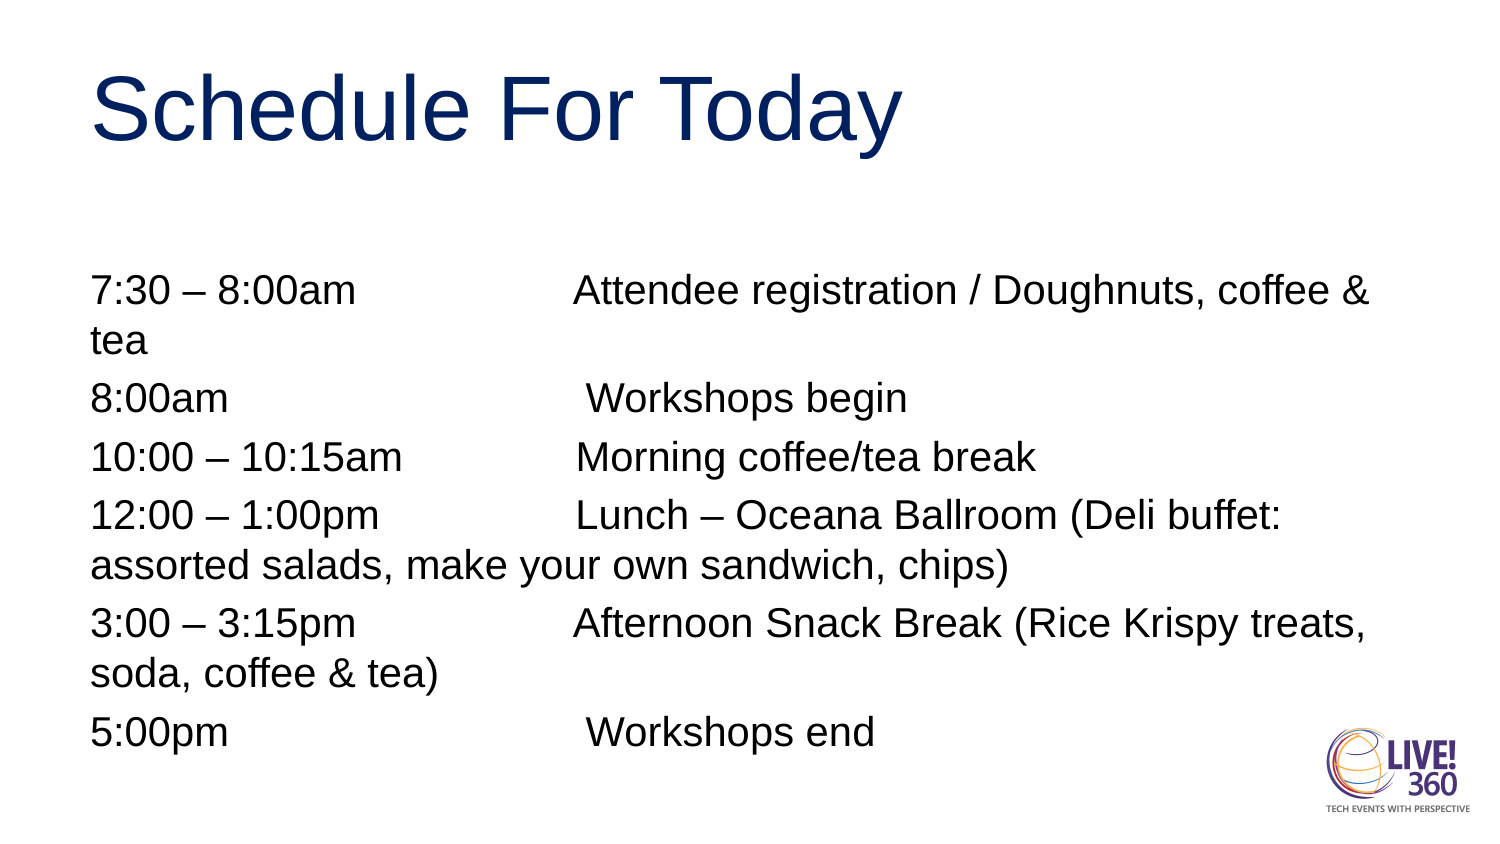

# Schedule For Today

7:30 – 8:00am                   Attendee registration / Doughnuts, coffee & tea
8:00am                               Workshops begin
10:00 – 10:15am               Morning coffee/tea break
12:00 – 1:00pm                 Lunch – Oceana Ballroom (Deli buffet: assorted salads, make your own sandwich, chips)
3:00 – 3:15pm                   Afternoon Snack Break (Rice Krispy treats, soda, coffee & tea)
5:00pm                               Workshops end